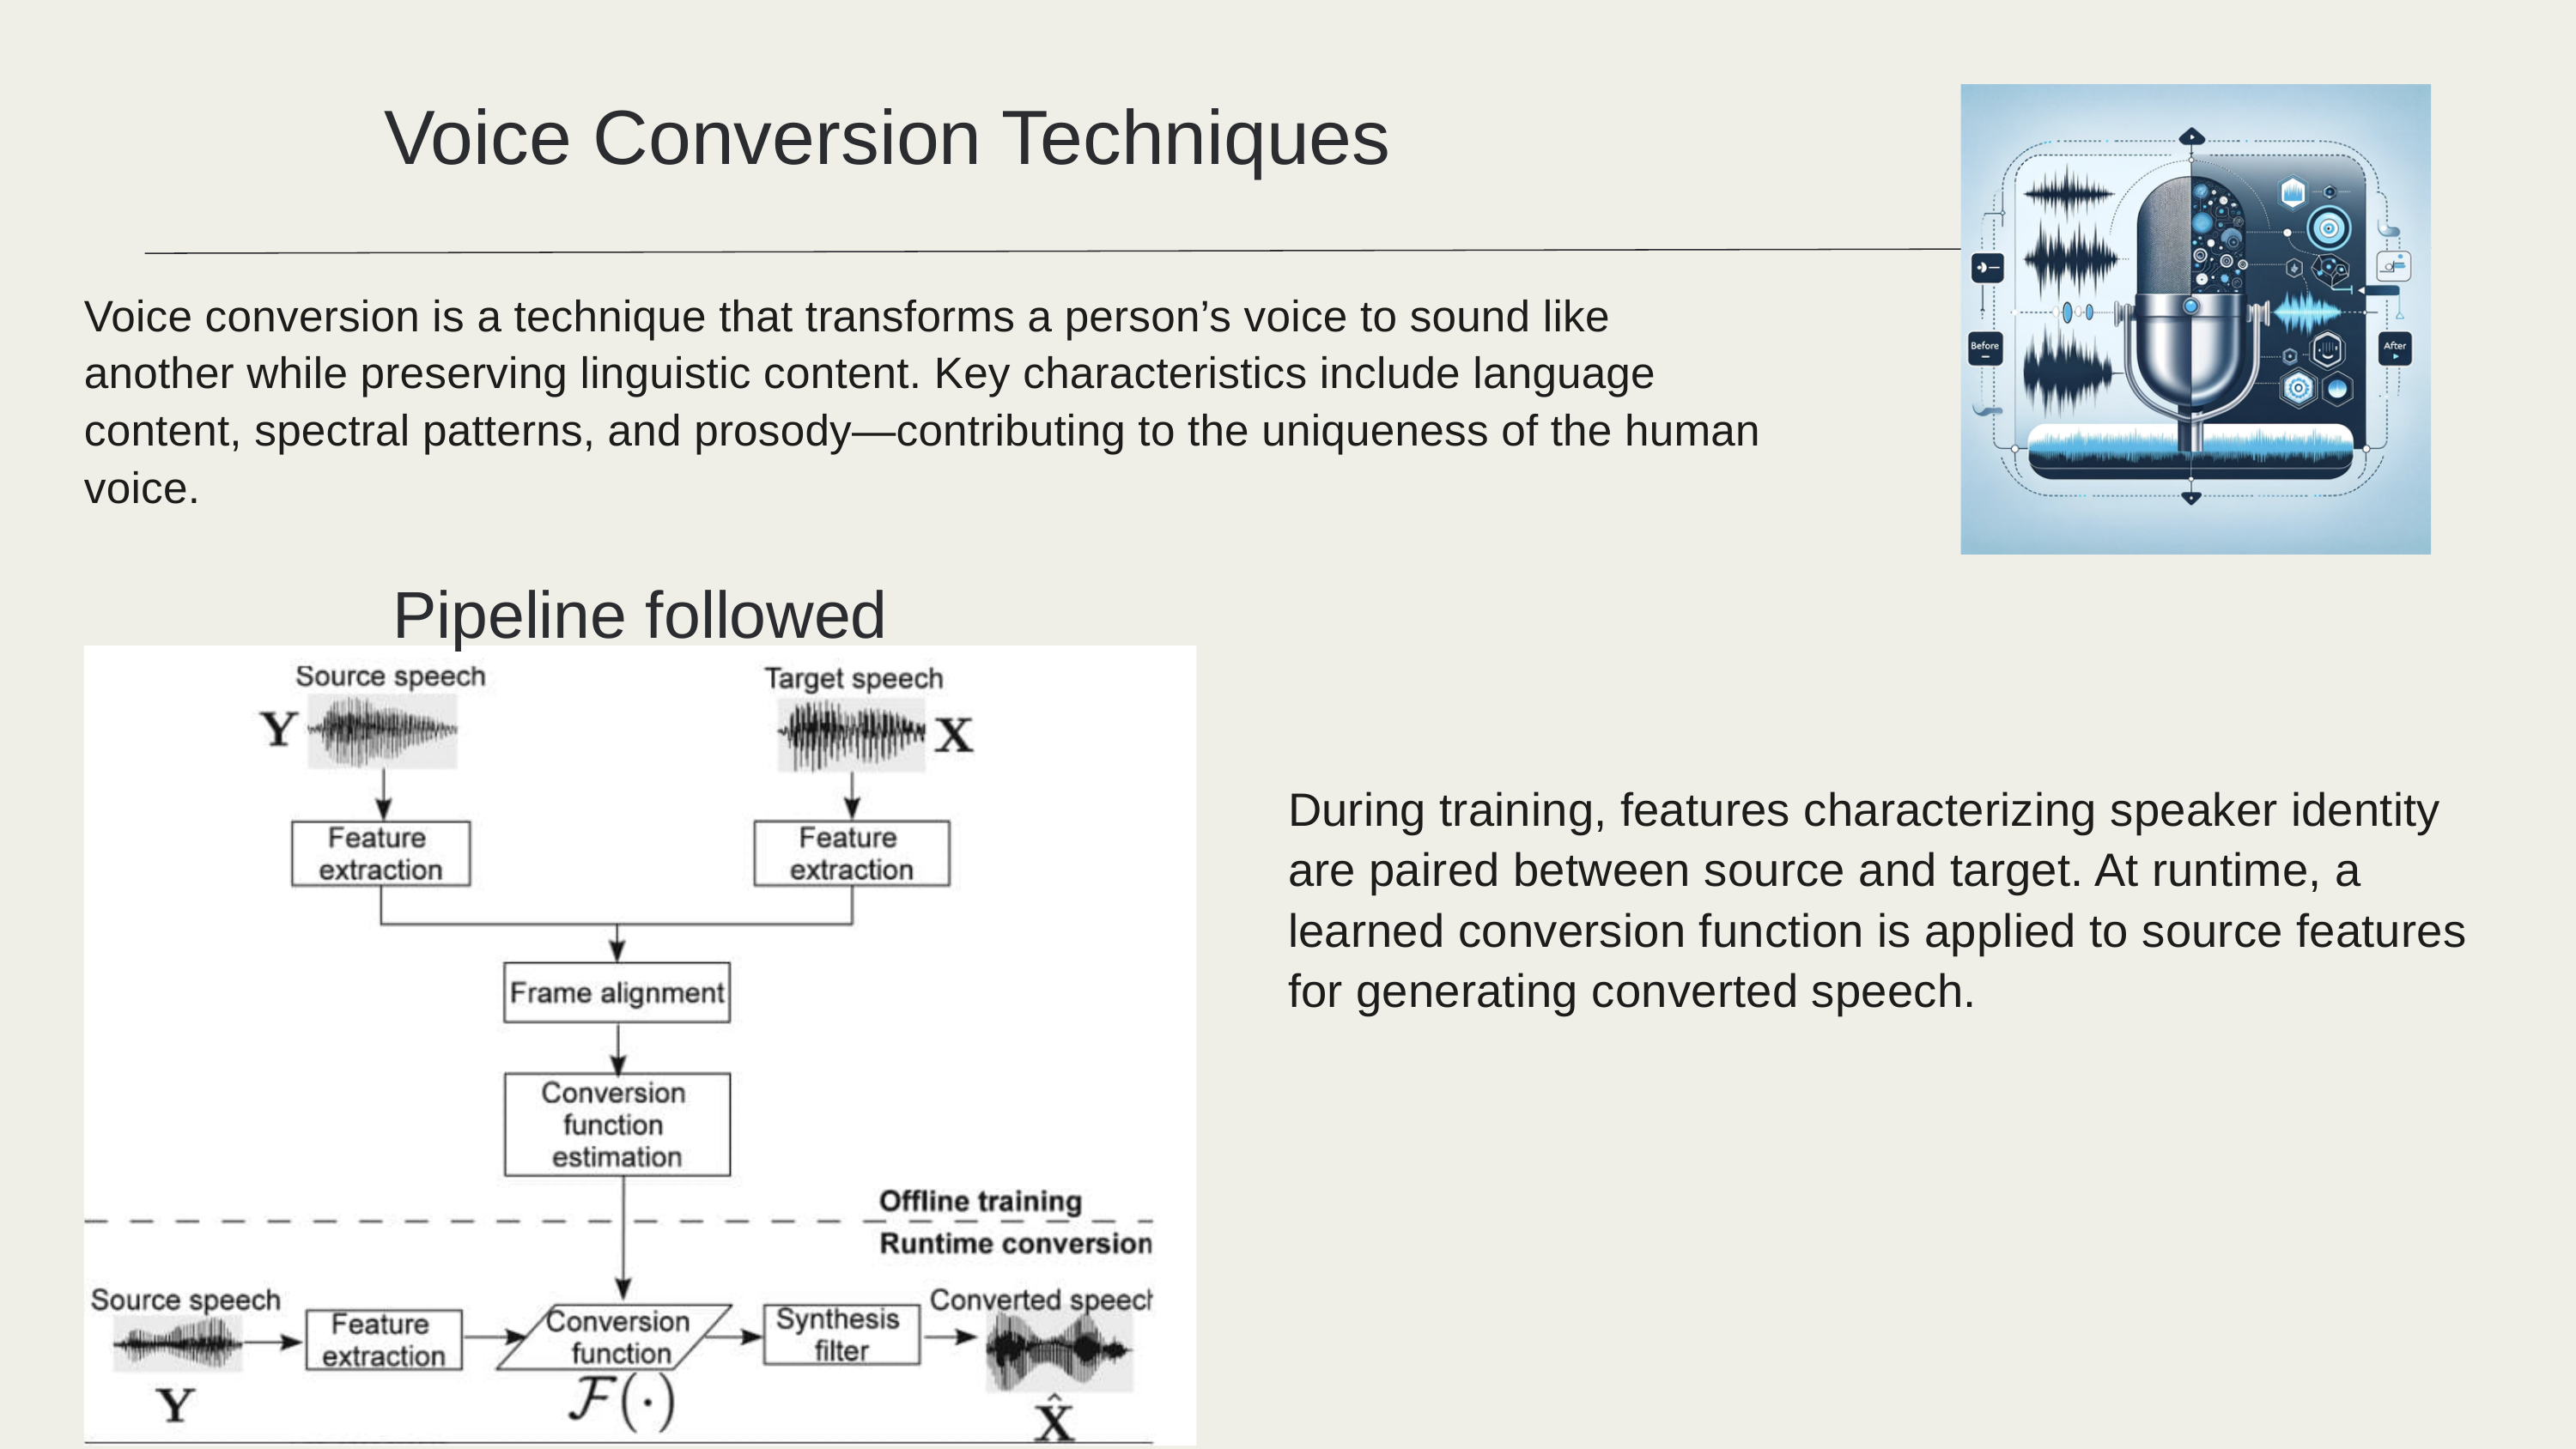

Voice Conversion Techniques

Voice conversion is a technique that transforms a person’s voice to sound like another while preserving linguistic content. Key characteristics include language content, spectral patterns, and prosody—contributing to the uniqueness of the human voice.
Pipeline followed

During training, features characterizing speaker identity are paired between source and target. At runtime, a learned conversion function is applied to source features for generating converted speech.